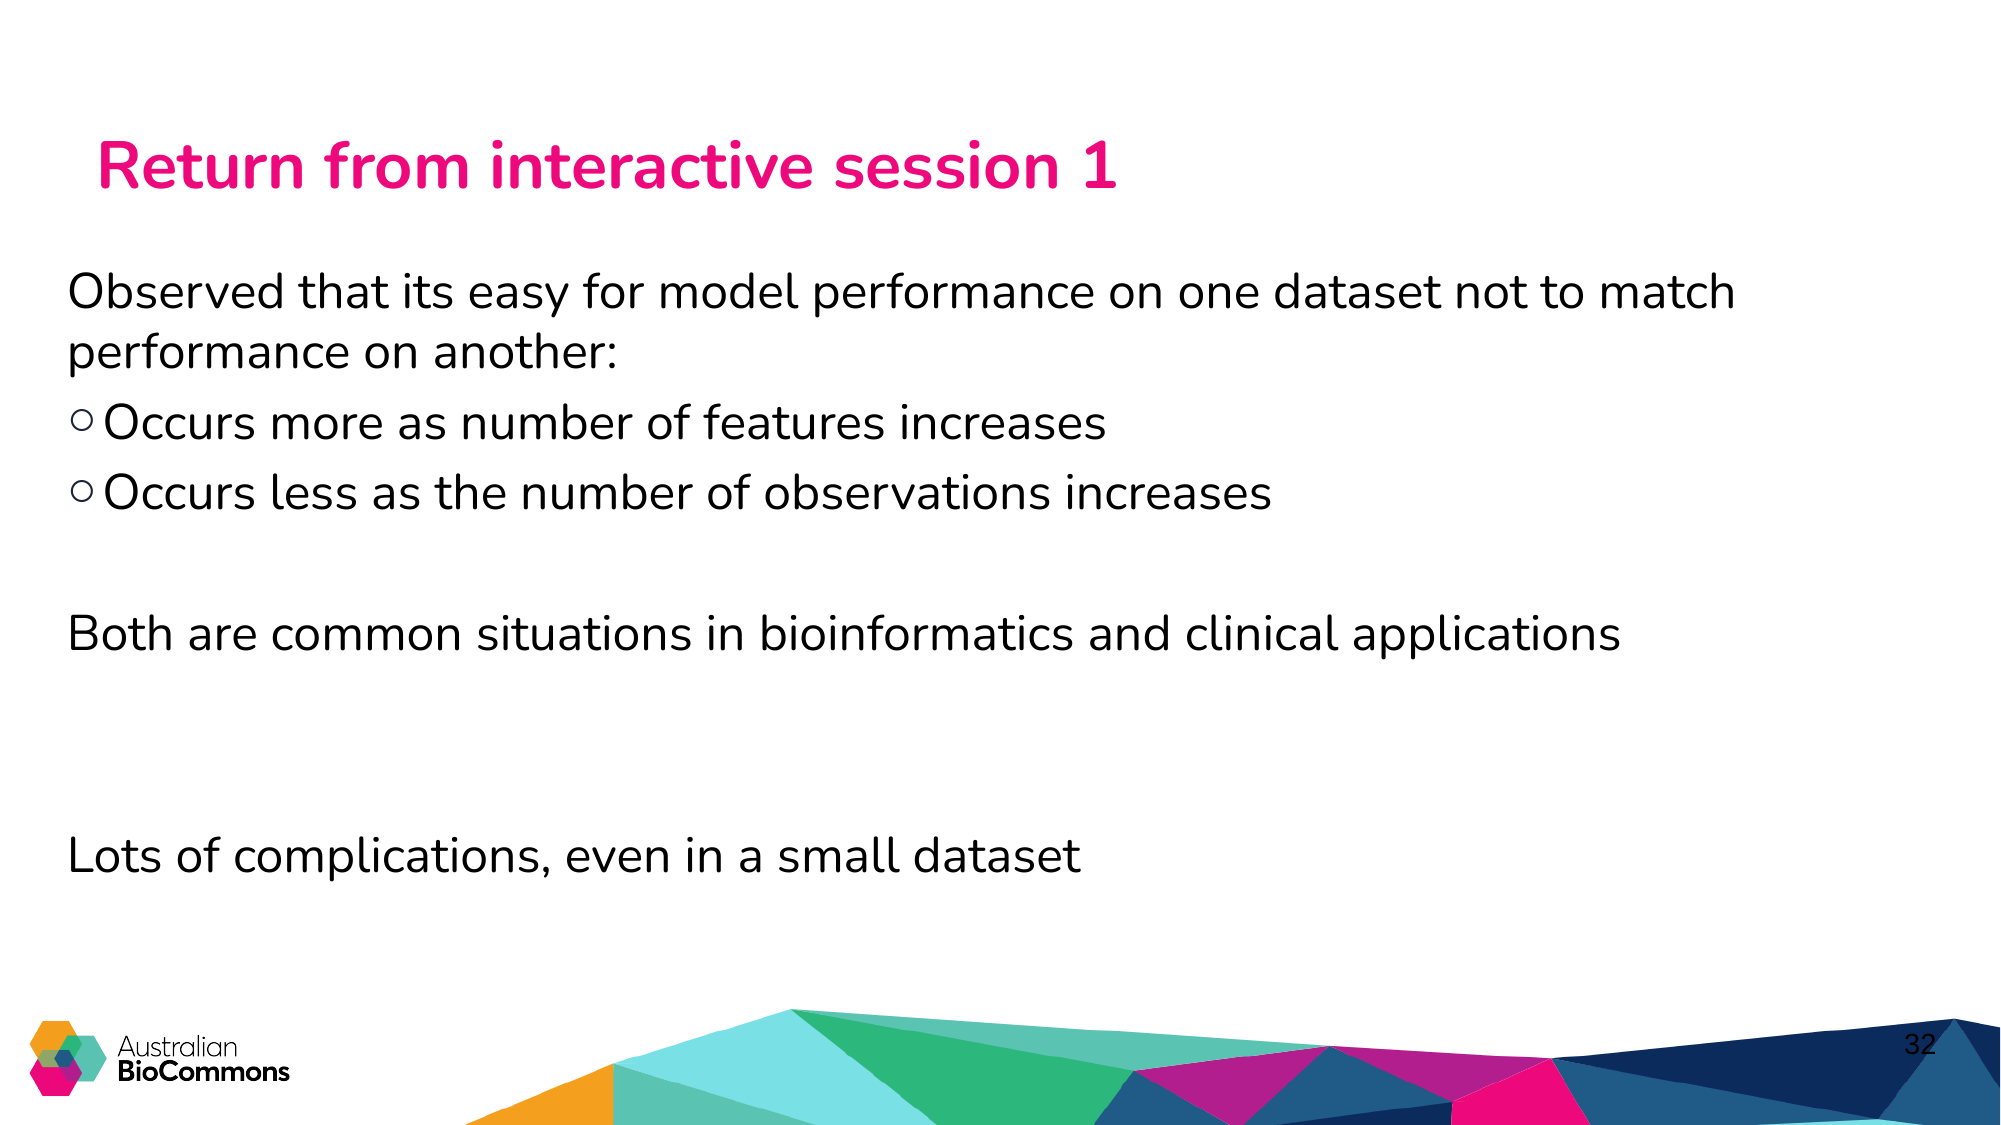

# Return from interactive session 1

Observed that its easy for model performance on one dataset not to match performance on another:
Occurs more as number of features increases
Occurs less as the number of observations increases

Both are common situations in bioinformatics and clinical applications

Lots of complications, even in a small dataset

32